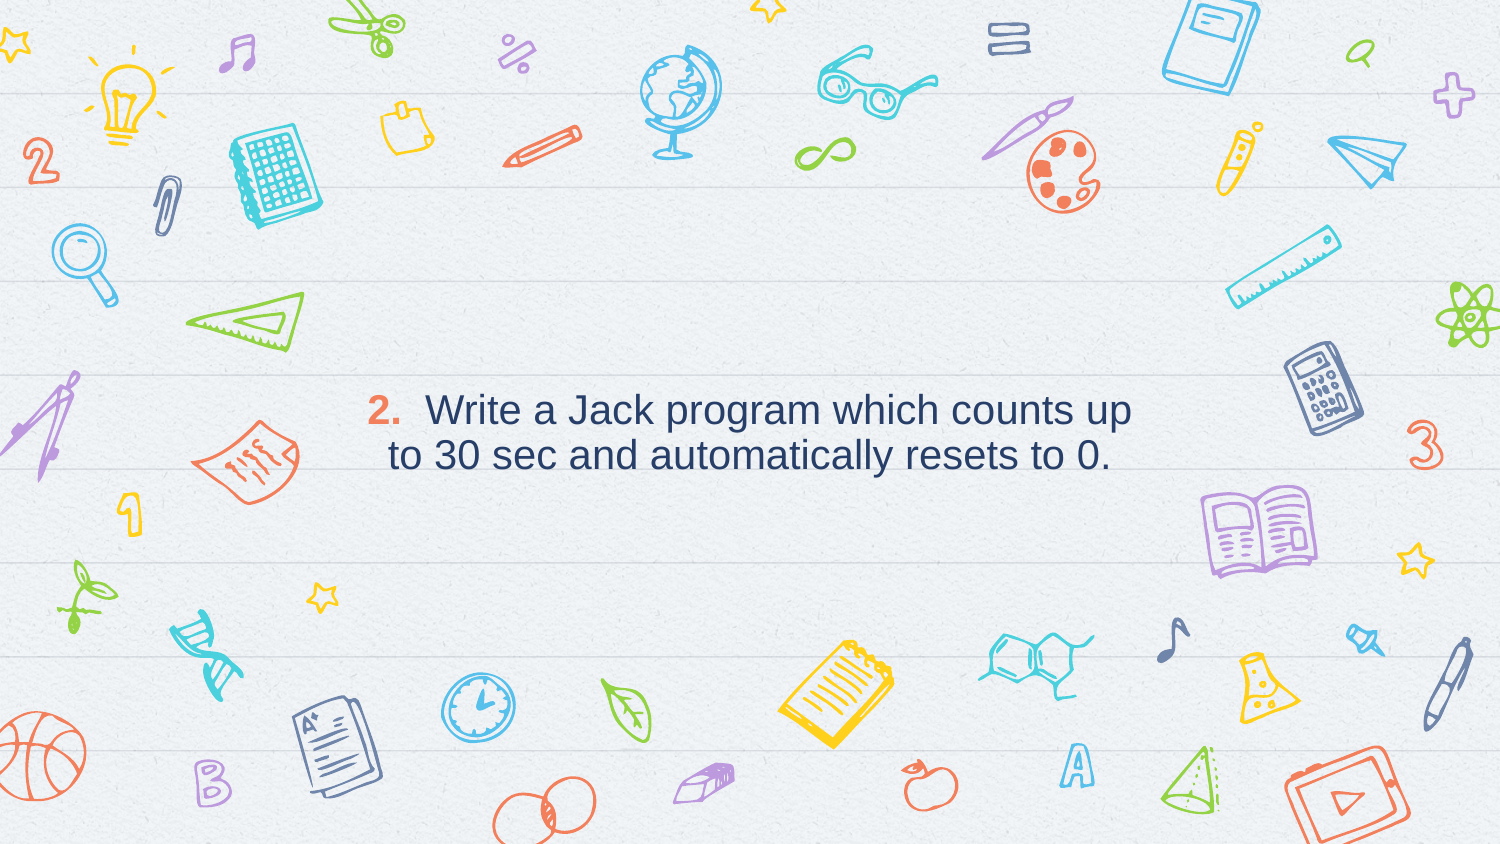

# 2.  Write a Jack program which counts up to 30 sec and automatically resets to 0.